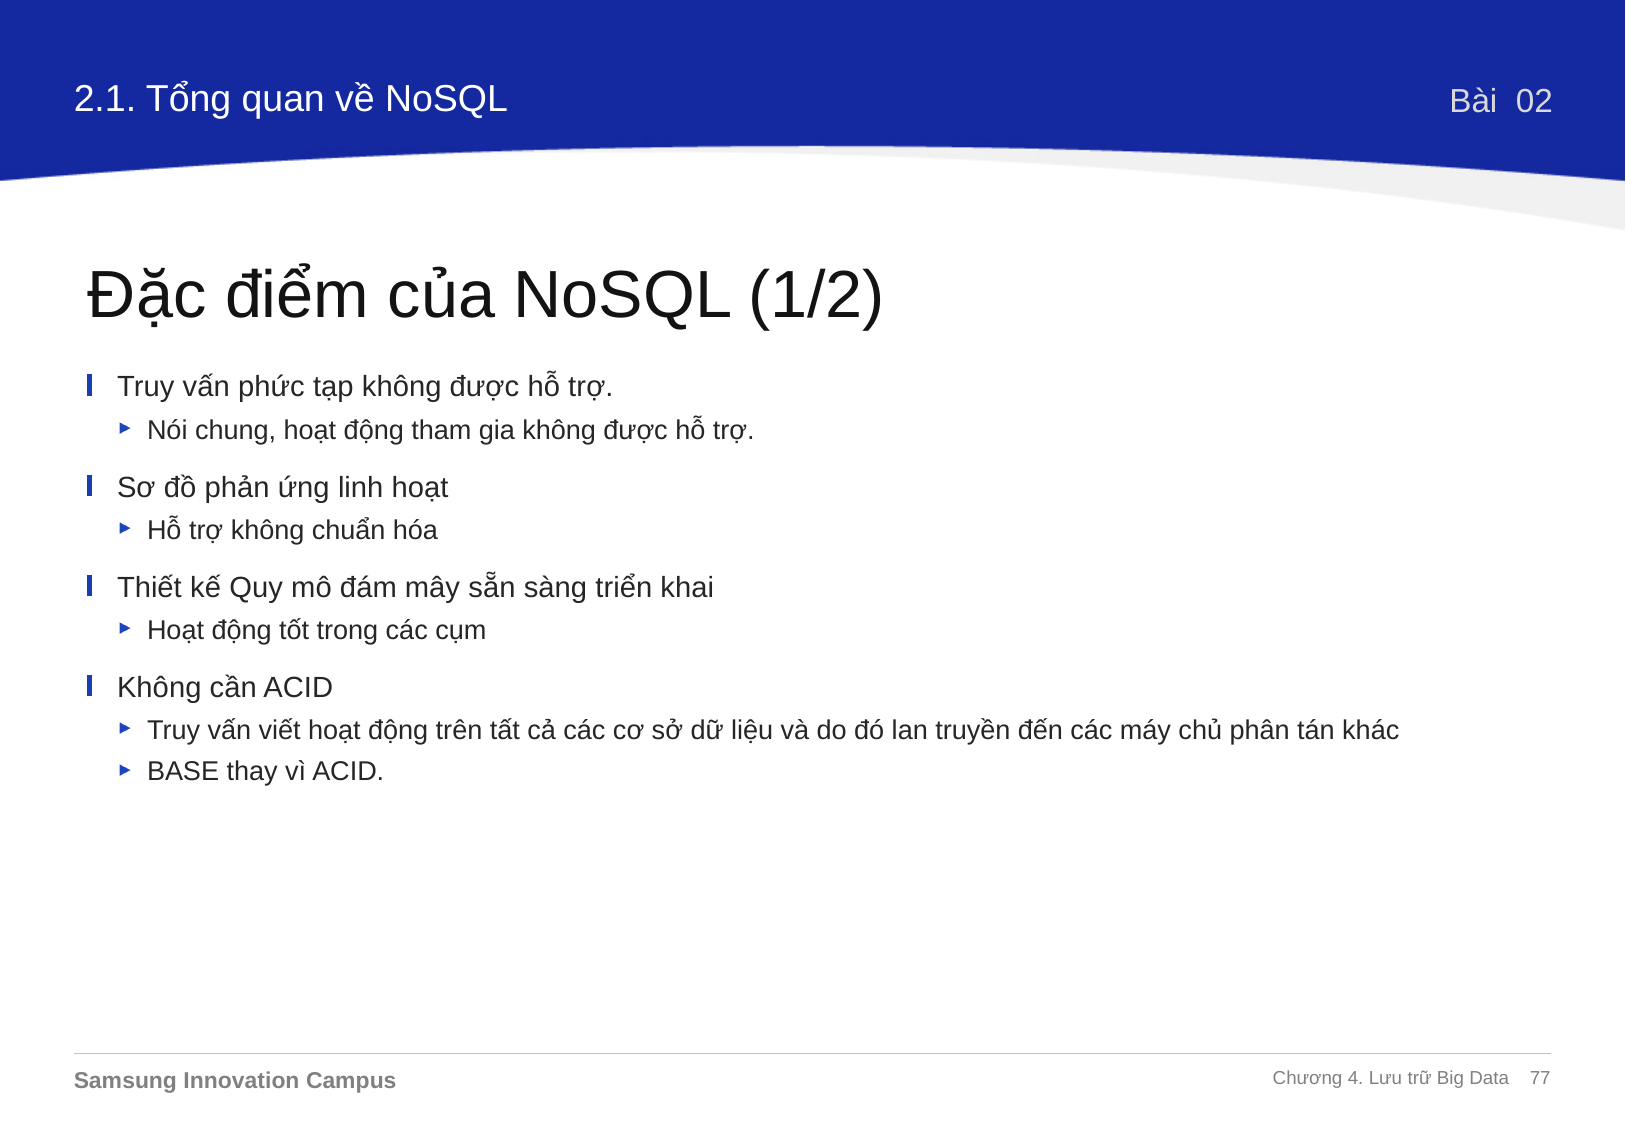

2.1. Tổng quan về NoSQL
Bài  02
Đặc điểm của NoSQL (1/2)
Truy vấn phức tạp không được hỗ trợ.
Nói chung, hoạt động tham gia không được hỗ trợ.
Sơ đồ phản ứng linh hoạt
Hỗ trợ không chuẩn hóa
Thiết kế Quy mô đám mây sẵn sàng triển khai
Hoạt động tốt trong các cụm
Không cần ACID
Truy vấn viết hoạt động trên tất cả các cơ sở dữ liệu và do đó lan truyền đến các máy chủ phân tán khác
BASE thay vì ACID.